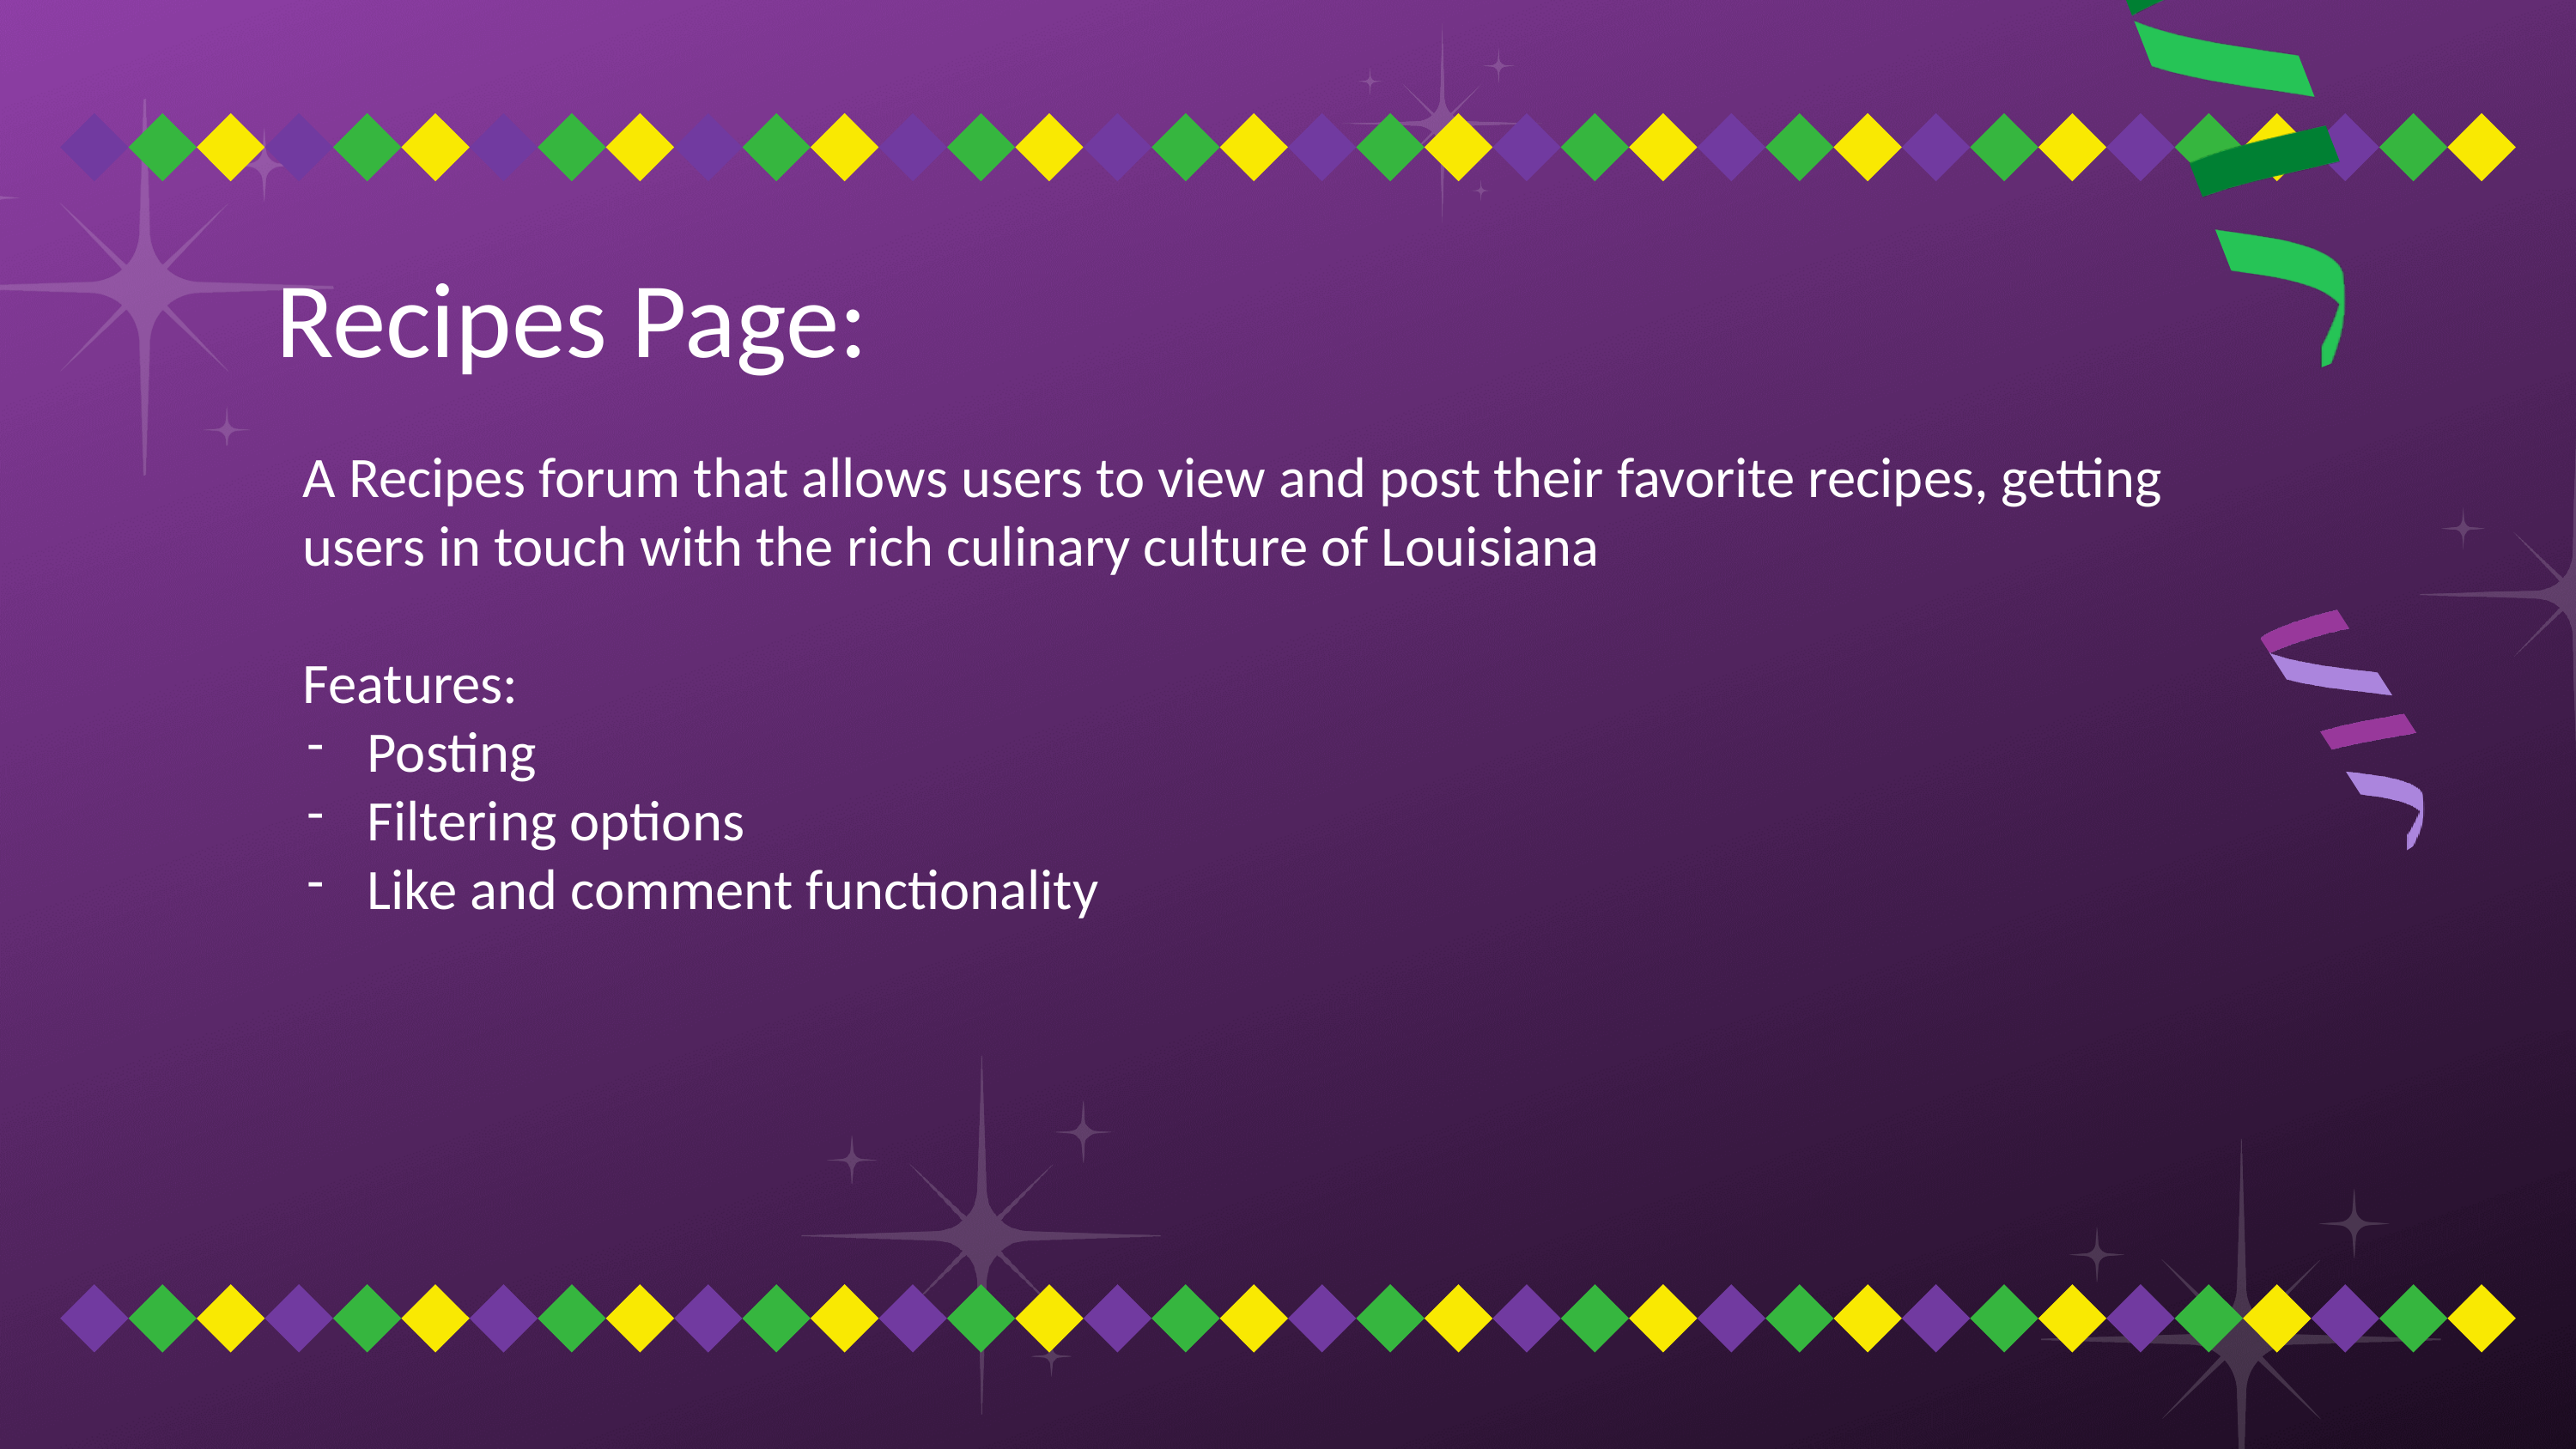

Recipes Page:
A Recipes forum that allows users to view and post their favorite recipes, getting users in touch with the rich culinary culture of Louisiana

Features:
Posting
Filtering options
Like and comment functionality